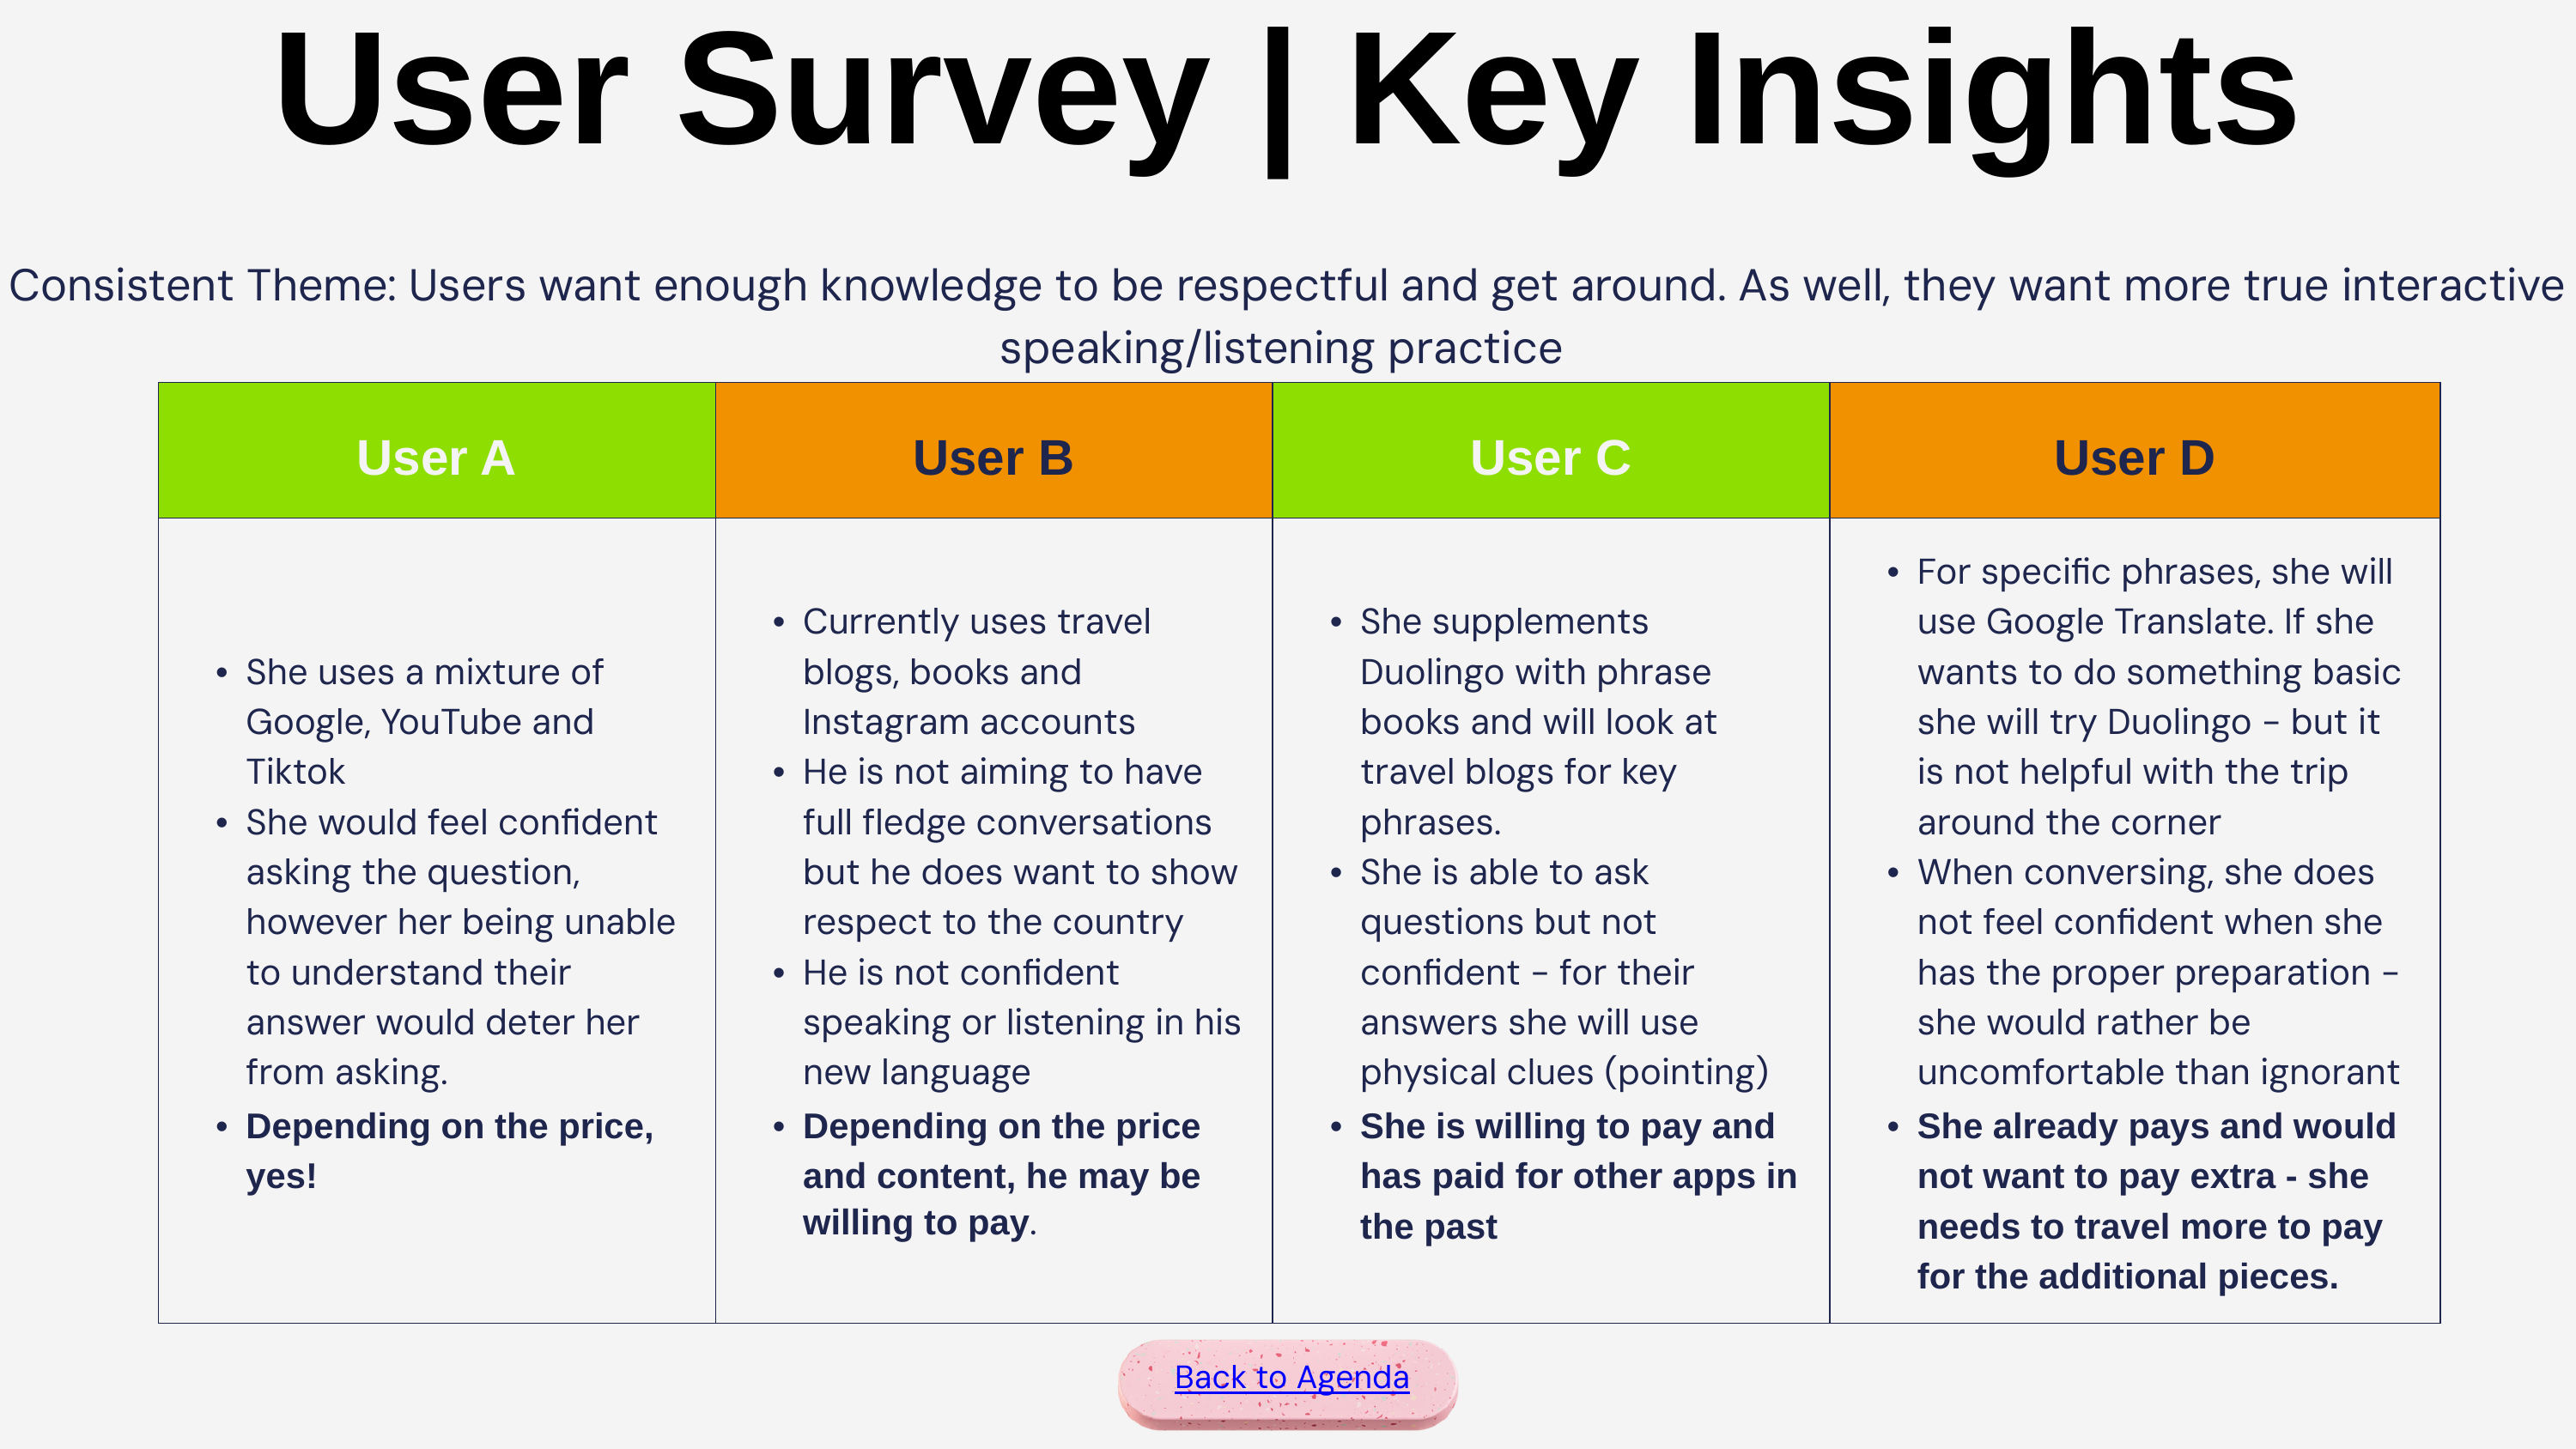

User Survey | Key Insights
Consistent Theme: Users want enough knowledge to be respectful and get around. As well, they want more true interactive speaking/listening practice
W
| User A | User B | User C | User D |
| --- | --- | --- | --- |
| She uses a mixture of Google, YouTube and Tiktok She would feel confident asking the question, however her being unable to understand their answer would deter her from asking. Depending on the price, yes! | Currently uses travel blogs, books and Instagram accounts He is not aiming to have full fledge conversations but he does want to show respect to the country He is not confident speaking or listening in his new language Depending on the price and content, he may be willing to pay. | She supplements Duolingo with phrase books and will look at travel blogs for key phrases. She is able to ask questions but not confident - for their answers she will use physical clues (pointing) She is willing to pay and has paid for other apps in the past | For specific phrases, she will use Google Translate. If she wants to do something basic she will try Duolingo - but it is not helpful with the trip around the corner When conversing, she does not feel confident when she has the proper preparation - she would rather be uncomfortable than ignorant She already pays and would not want to pay extra - she needs to travel more to pay for the additional pieces. |

Back to Agenda